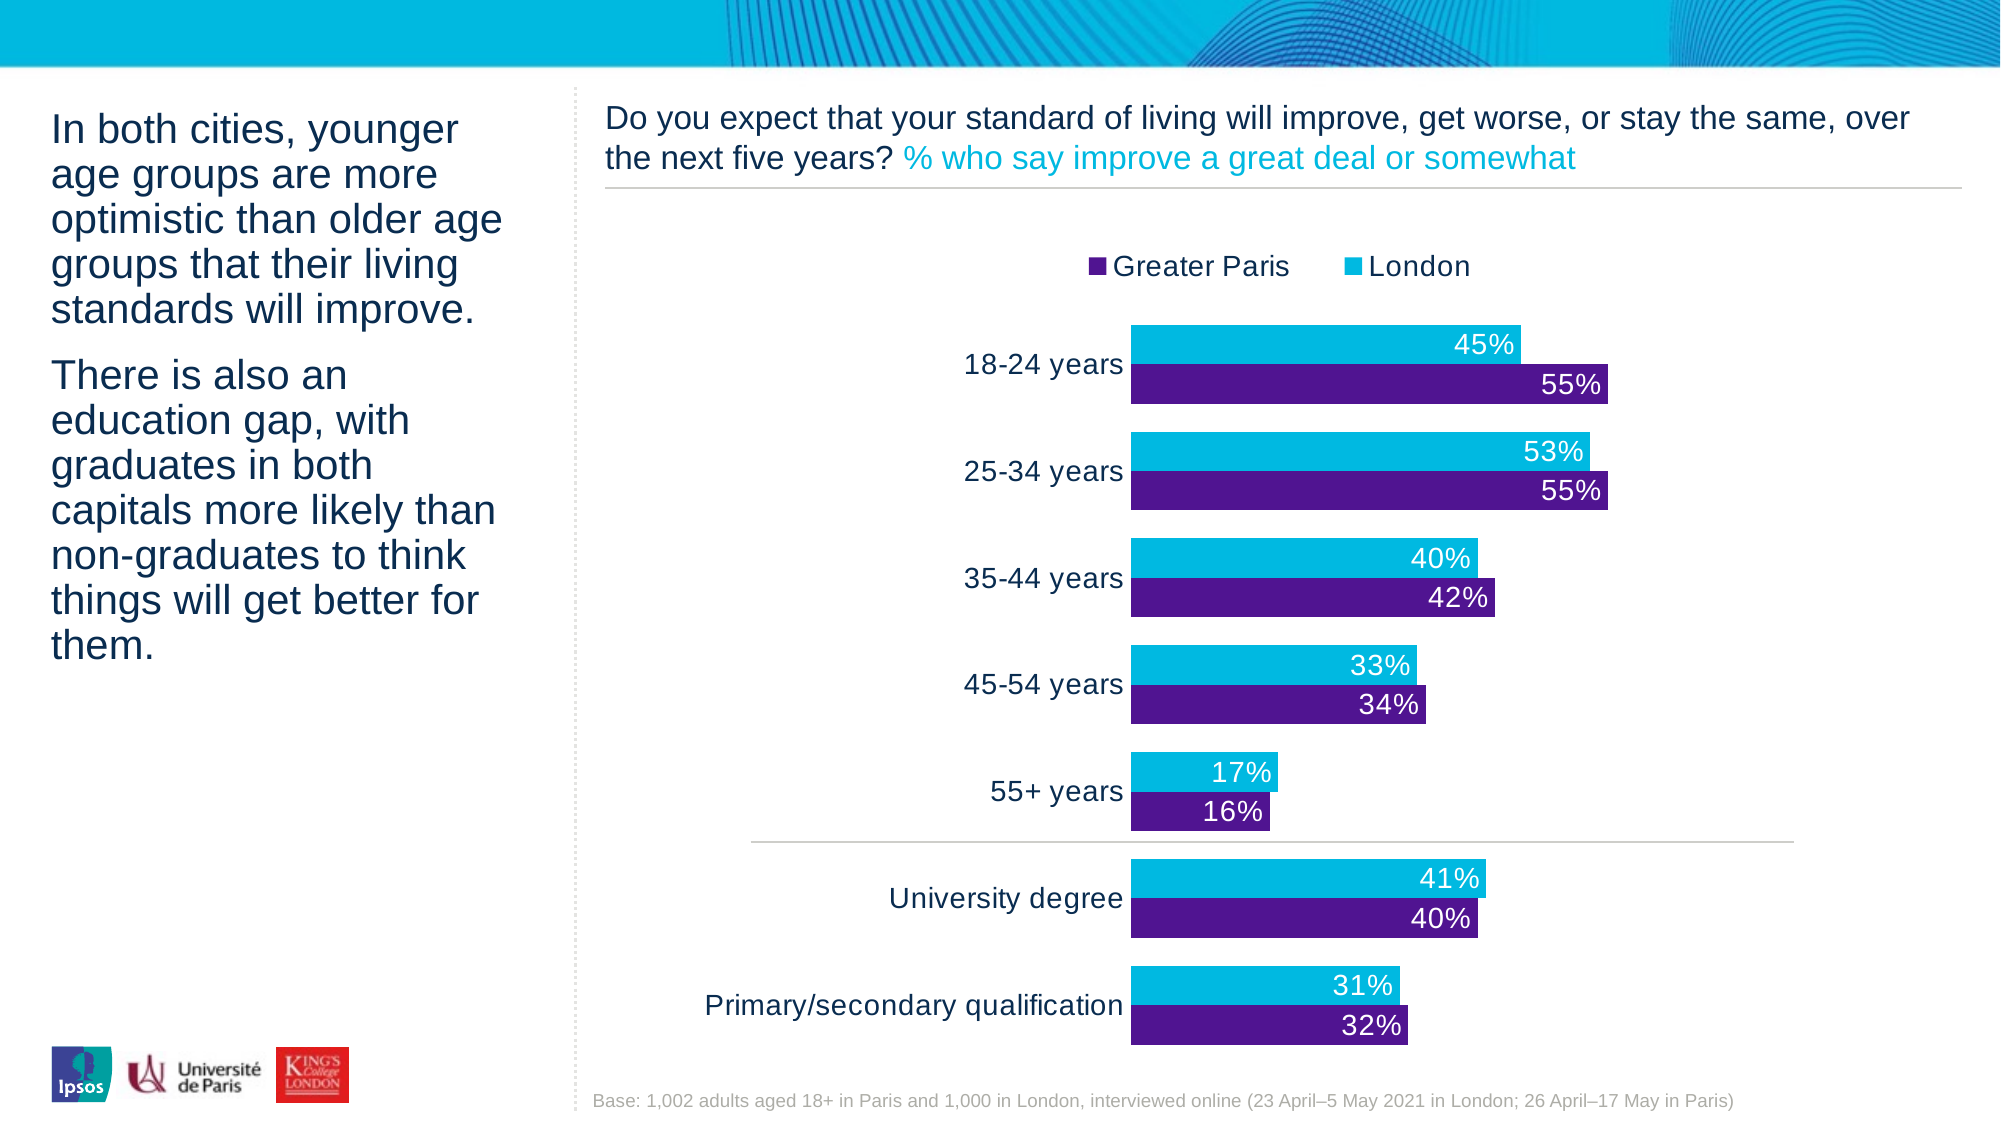

Do you expect that your standard of living will improve, get worse, or stay the same, over the next five years? % who say improve a great deal or somewhat
In both cities, younger age groups are more optimistic than older age groups that their living standards will improve.
There is also an education gap, with graduates in both capitals more likely than non-graduates to think things will get better for them.

### Chart

| Category | London | Greater Paris |
|---|---|---|
| 18-24 years | 45.0 | 55.0 |
| 25-34 years | 53.0 | 55.0 |
| 35-44 years | 40.0 | 42.0 |
| 45-54 years | 33.0 | 34.0 |
| 55+ years | 17.0 | 16.0 |
| University degree | 41.0 | 40.0 |
| Primary/secondary qualification | 31.0 | 32.0 |

### Chart

| Category |
|---|
Base: 1,002 adults aged 18+ in Paris and 1,000 in London, interviewed online (23 April–5 May 2021 in London; 26 April–17 May in Paris)